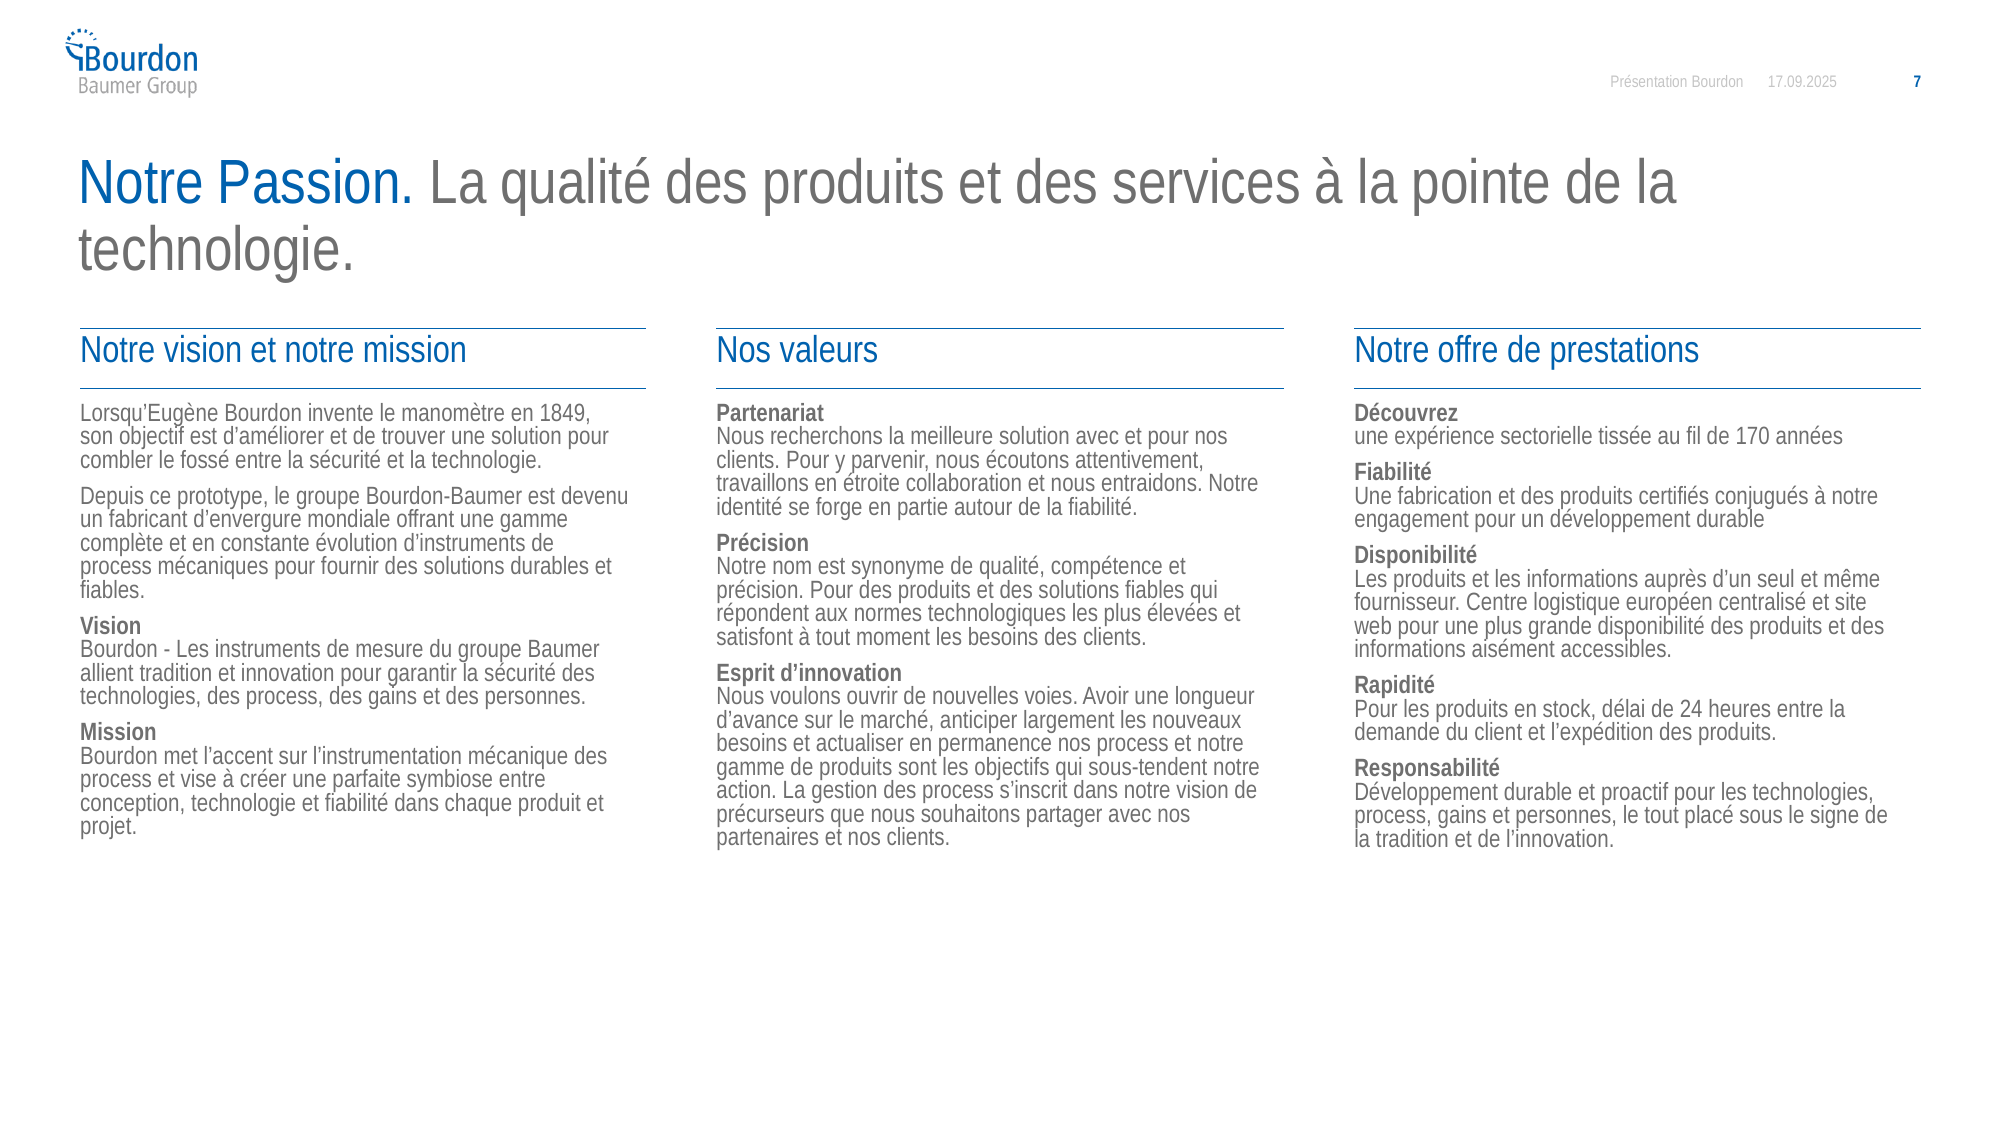

Présentation Bourdon
17.09.2025
7
# Notre Passion. La qualité des produits et des services à la pointe de la technologie.
| Notre vision et notre mission |
| --- |
| Lorsqu’Eugène Bourdon invente le manomètre en 1849, son objectif est d’améliorer et de trouver une solution pour combler le fossé entre la sécurité et la technologie. ​​​​​​​Depuis ce prototype, le groupe Bourdon-Baumer est devenu un fabricant d’envergure mondiale offrant une gamme complète et en constante évolution d’instruments de process mécaniques pour fournir des solutions durables et fiables. Vision Bourdon - Les instruments de mesure du groupe Baumer allient tradition et innovation pour garantir la sécurité des technologies, des process, des gains et des personnes. Mission Bourdon met l’accent sur l’instrumentation mécanique des process et vise à créer une parfaite symbiose entre conception, technologie et fiabilité dans chaque produit et projet. |
| Notre offre de prestations |
| --- |
| Découvrez une expérience sectorielle tissée au fil de 170 années Fiabilité Une fabrication et des produits certifiés conjugués à notre engagement pour un développement durable Disponibilité Les produits et les informations auprès d’un seul et même fournisseur. Centre logistique européen centralisé et site web pour une plus grande disponibilité des produits et des informations aisément accessibles. Rapidité Pour les produits en stock, délai de 24 heures entre la demande du client et l’expédition des produits. Responsabilité Développement durable et proactif pour les technologies, process, gains et personnes, le tout placé sous le signe de la tradition et de l’innovation. |
| Nos valeurs |
| --- |
| Partenariat Nous recherchons la meilleure solution avec et pour nos clients. Pour y parvenir, nous écoutons attentivement, travaillons en étroite collaboration et nous entraidons. Notre identité se forge en partie autour de la fiabilité. Précision Notre nom est synonyme de qualité, compétence et précision. Pour des produits et des solutions fiables qui répondent aux normes technologiques les plus élevées et satisfont à tout moment les besoins des clients. Esprit d’innovation Nous voulons ouvrir de nouvelles voies. Avoir une longueur d’avance sur le marché, anticiper largement les nouveaux besoins et actualiser en permanence nos process et notre gamme de produits sont les objectifs qui sous-tendent notre action. La gestion des process s’inscrit dans notre vision de précurseurs que nous souhaitons partager avec nos partenaires et nos clients. |